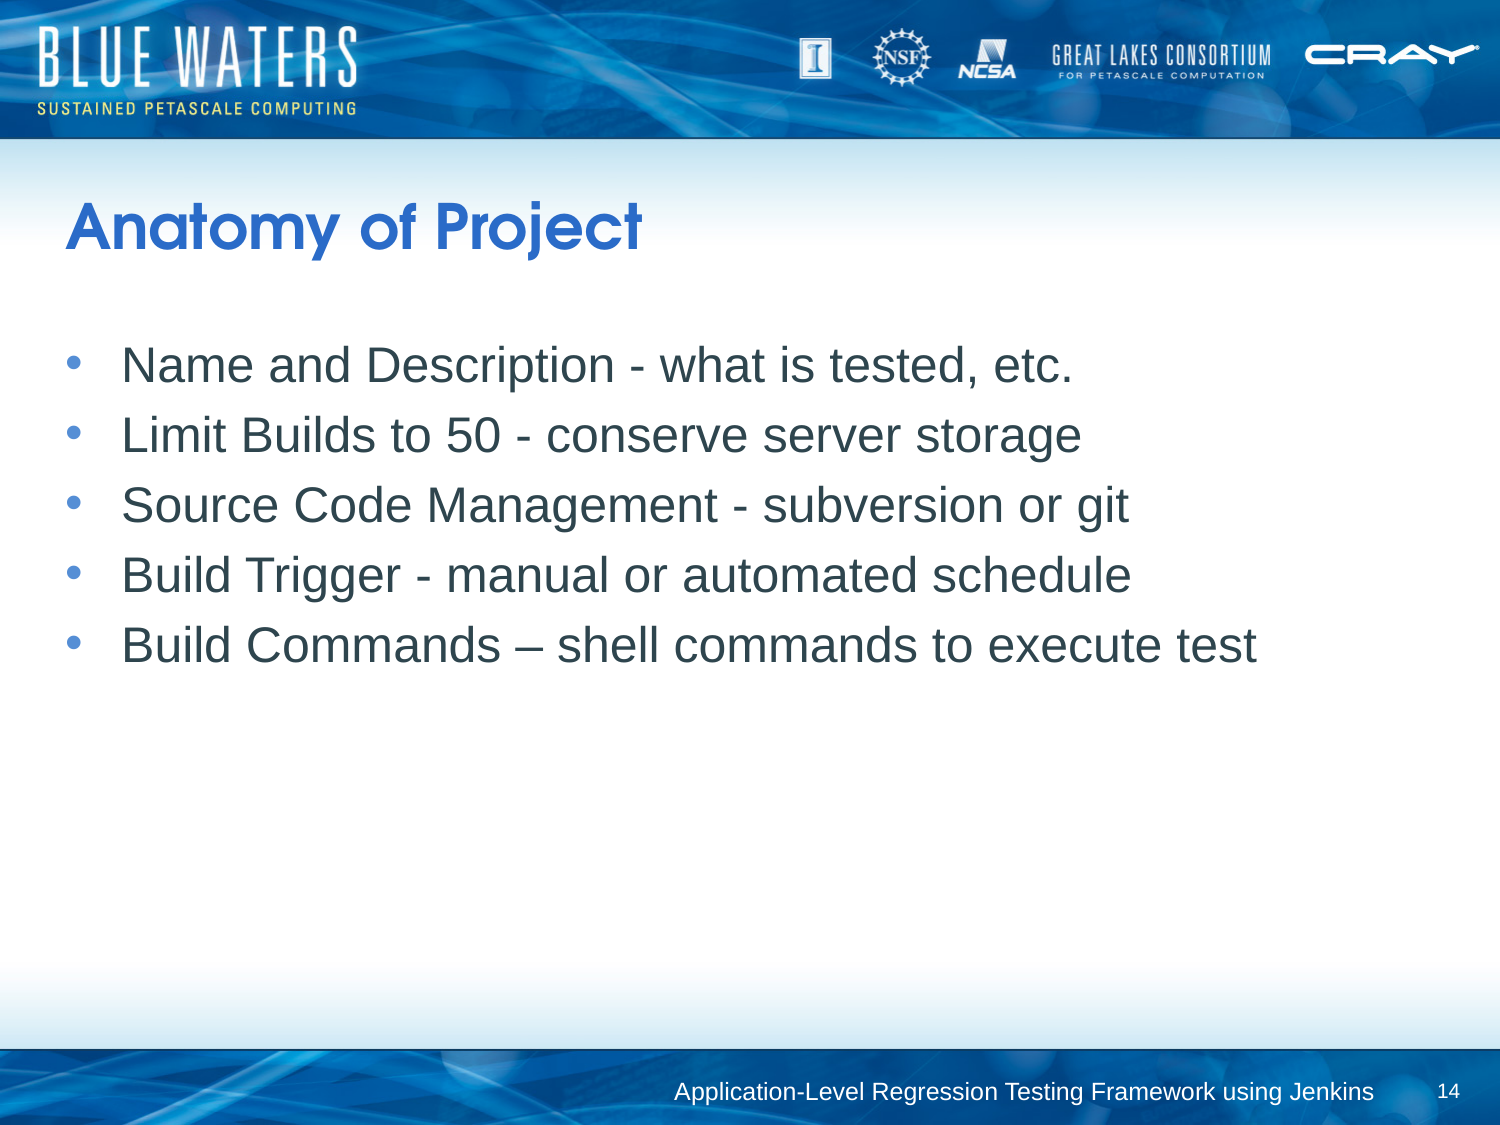

# Anatomy of Project
Name and Description - what is tested, etc.
Limit Builds to 50 - conserve server storage
Source Code Management - subversion or git
Build Trigger - manual or automated schedule
Build Commands – shell commands to execute test
Application-Level Regression Testing Framework using Jenkins
14